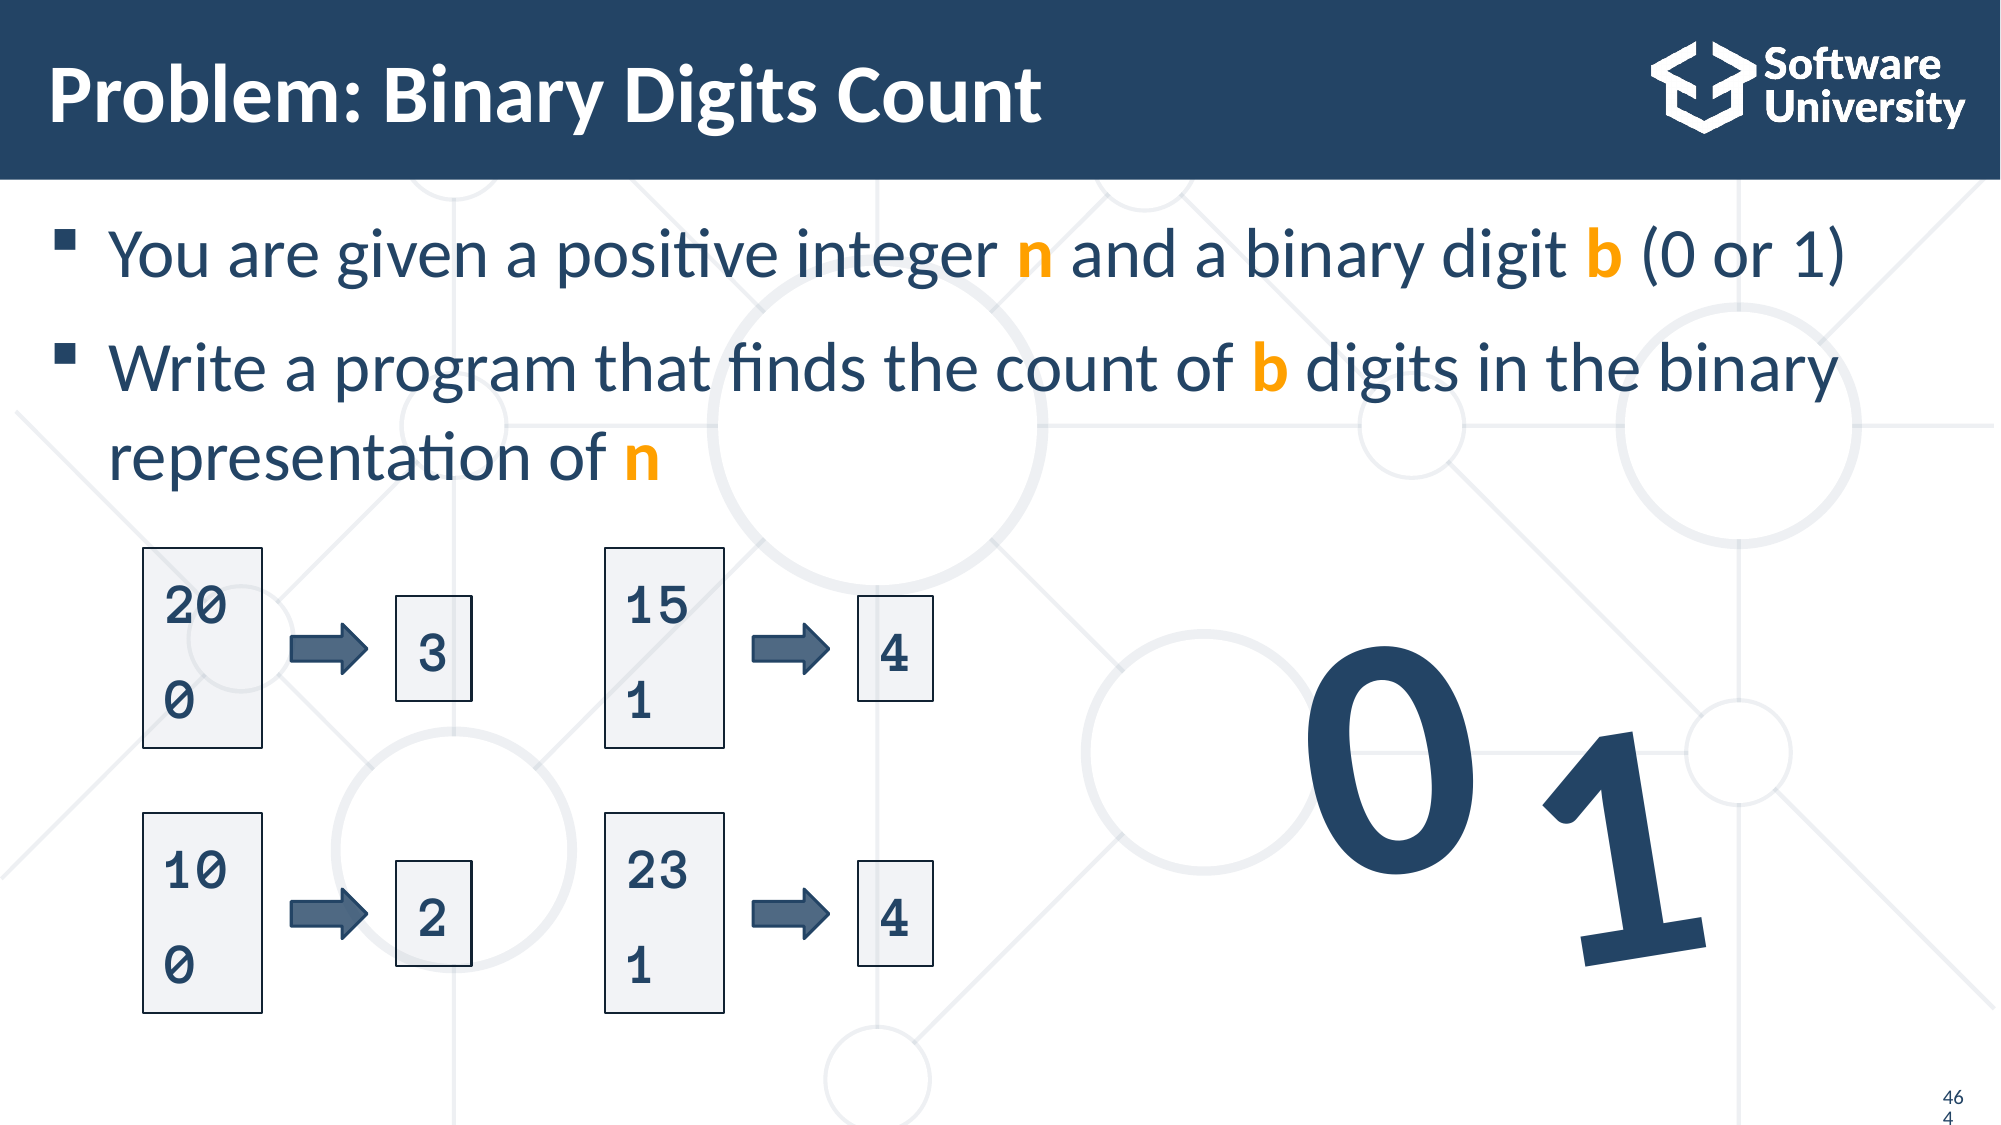

# Problem: Binary Digits Count
You are given a positive integer n and a binary digit b (0 or 1)
Write a program that finds the count of b digits in the binary representation of n

0
20
0
3

15
1
4

1
10
0
2

23
1
4

464